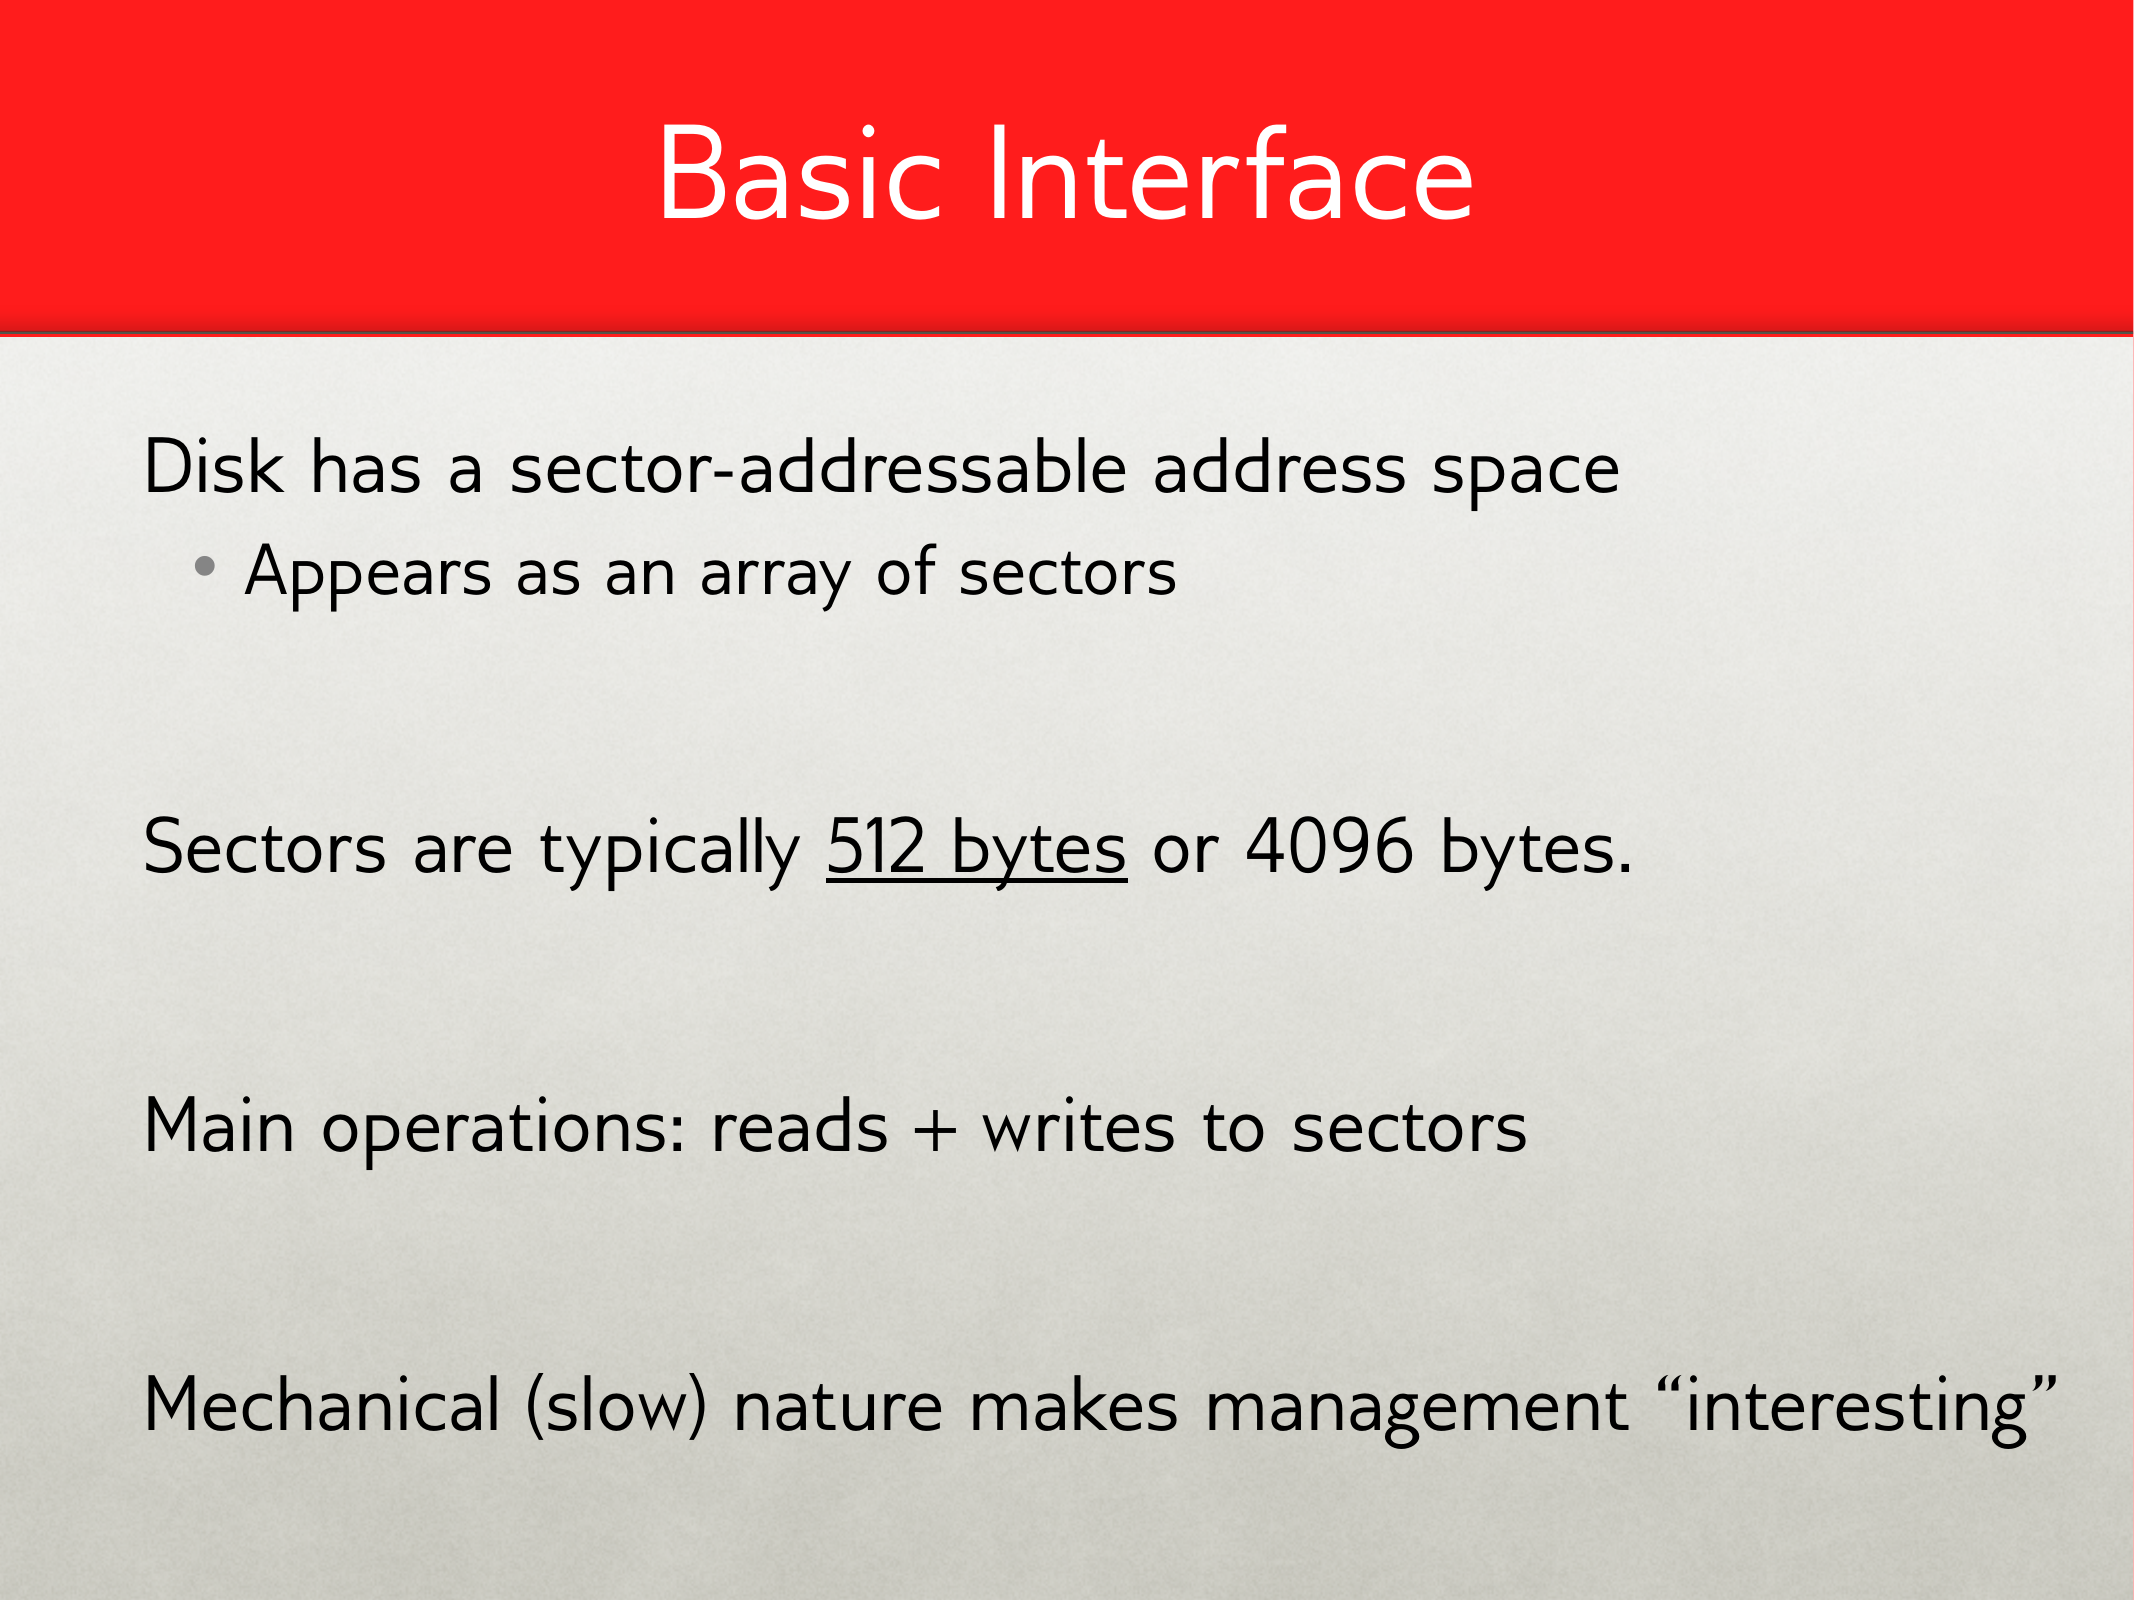

# Basic Interface
Disk has a sector-addressable address space
Appears as an array of sectors

Sectors are typically 512 bytes or 4096 bytes.

Main operations: reads + writes to sectors

Mechanical (slow) nature makes management “interesting”